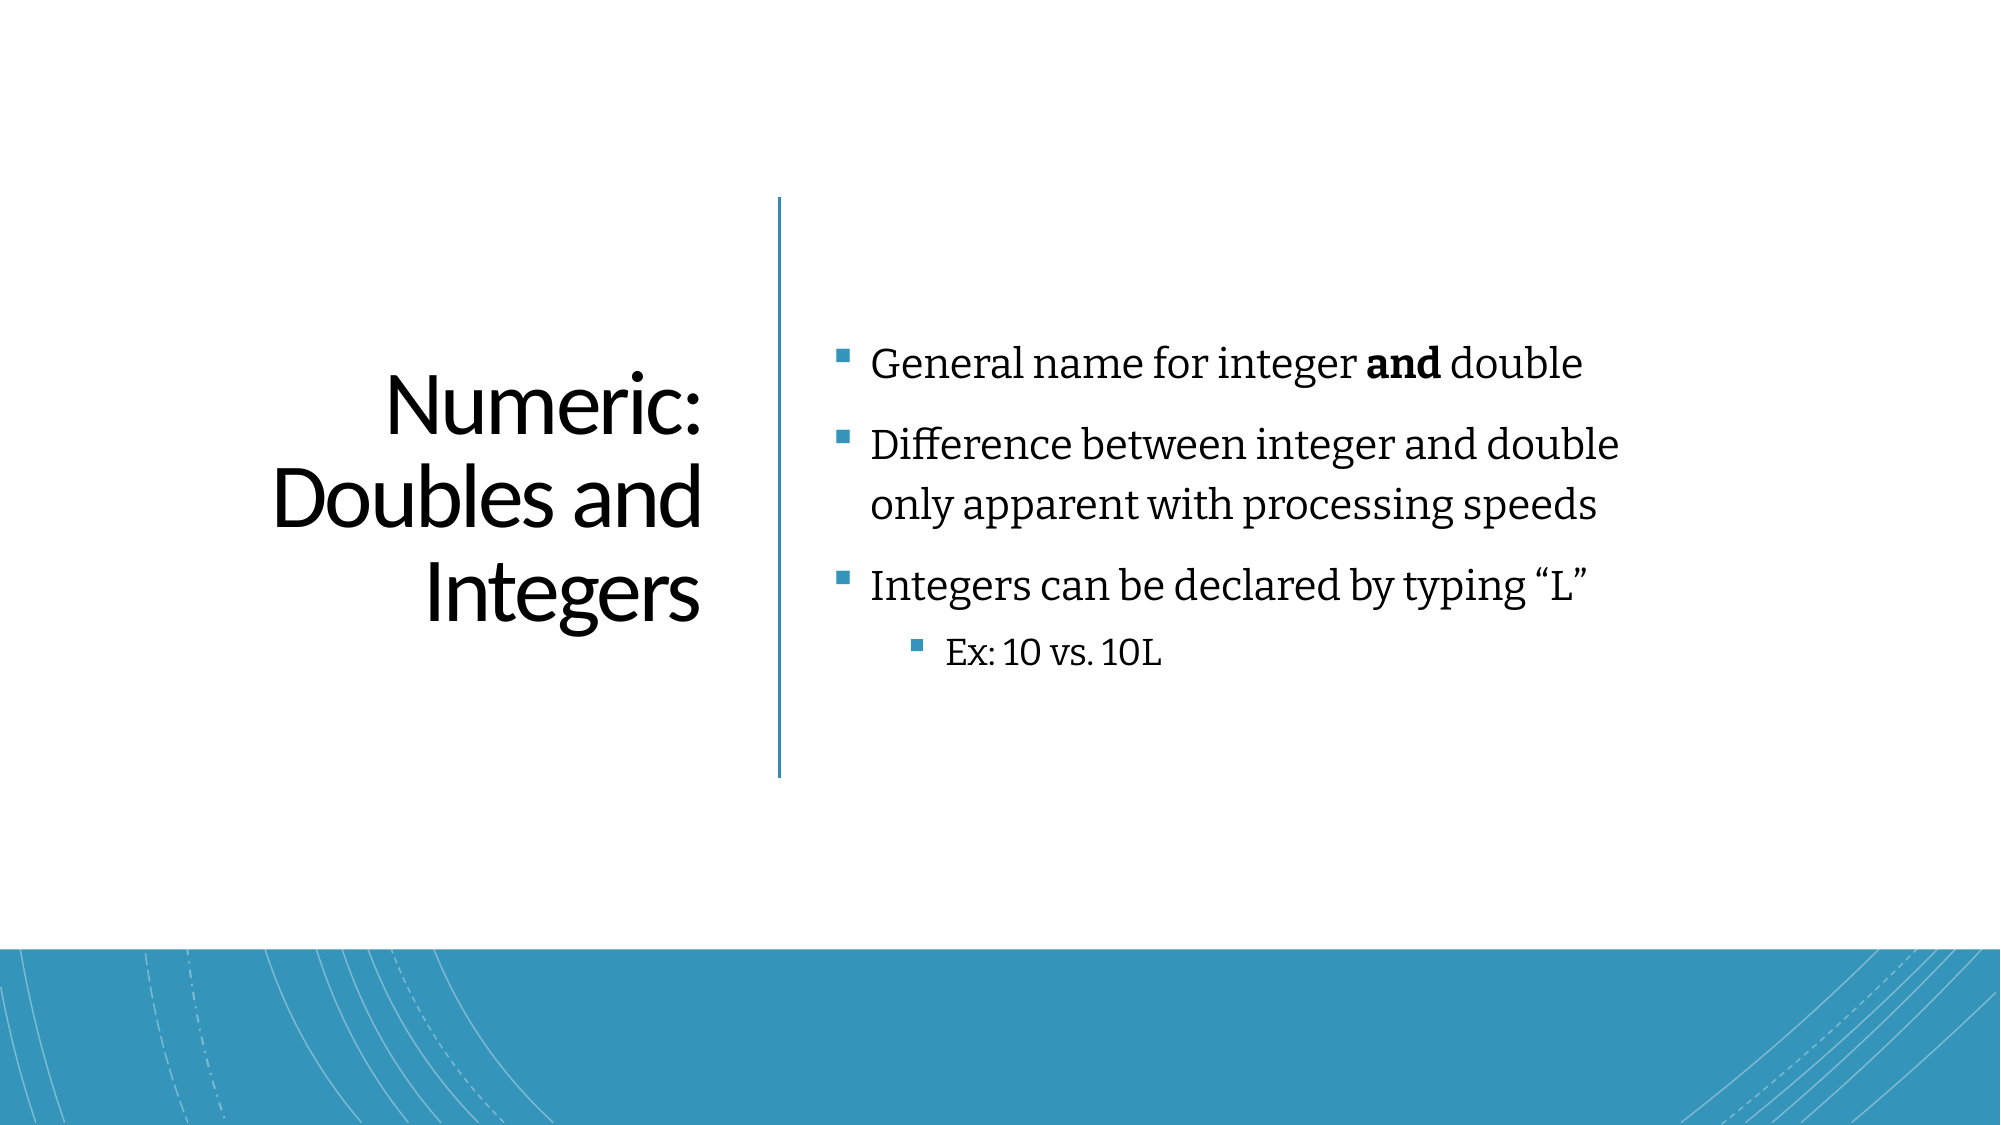

# Numeric: Doubles and Integers
General name for integer and double
Difference between integer and double only apparent with processing speeds
Integers can be declared by typing “L”
Ex: 10 vs. 10L